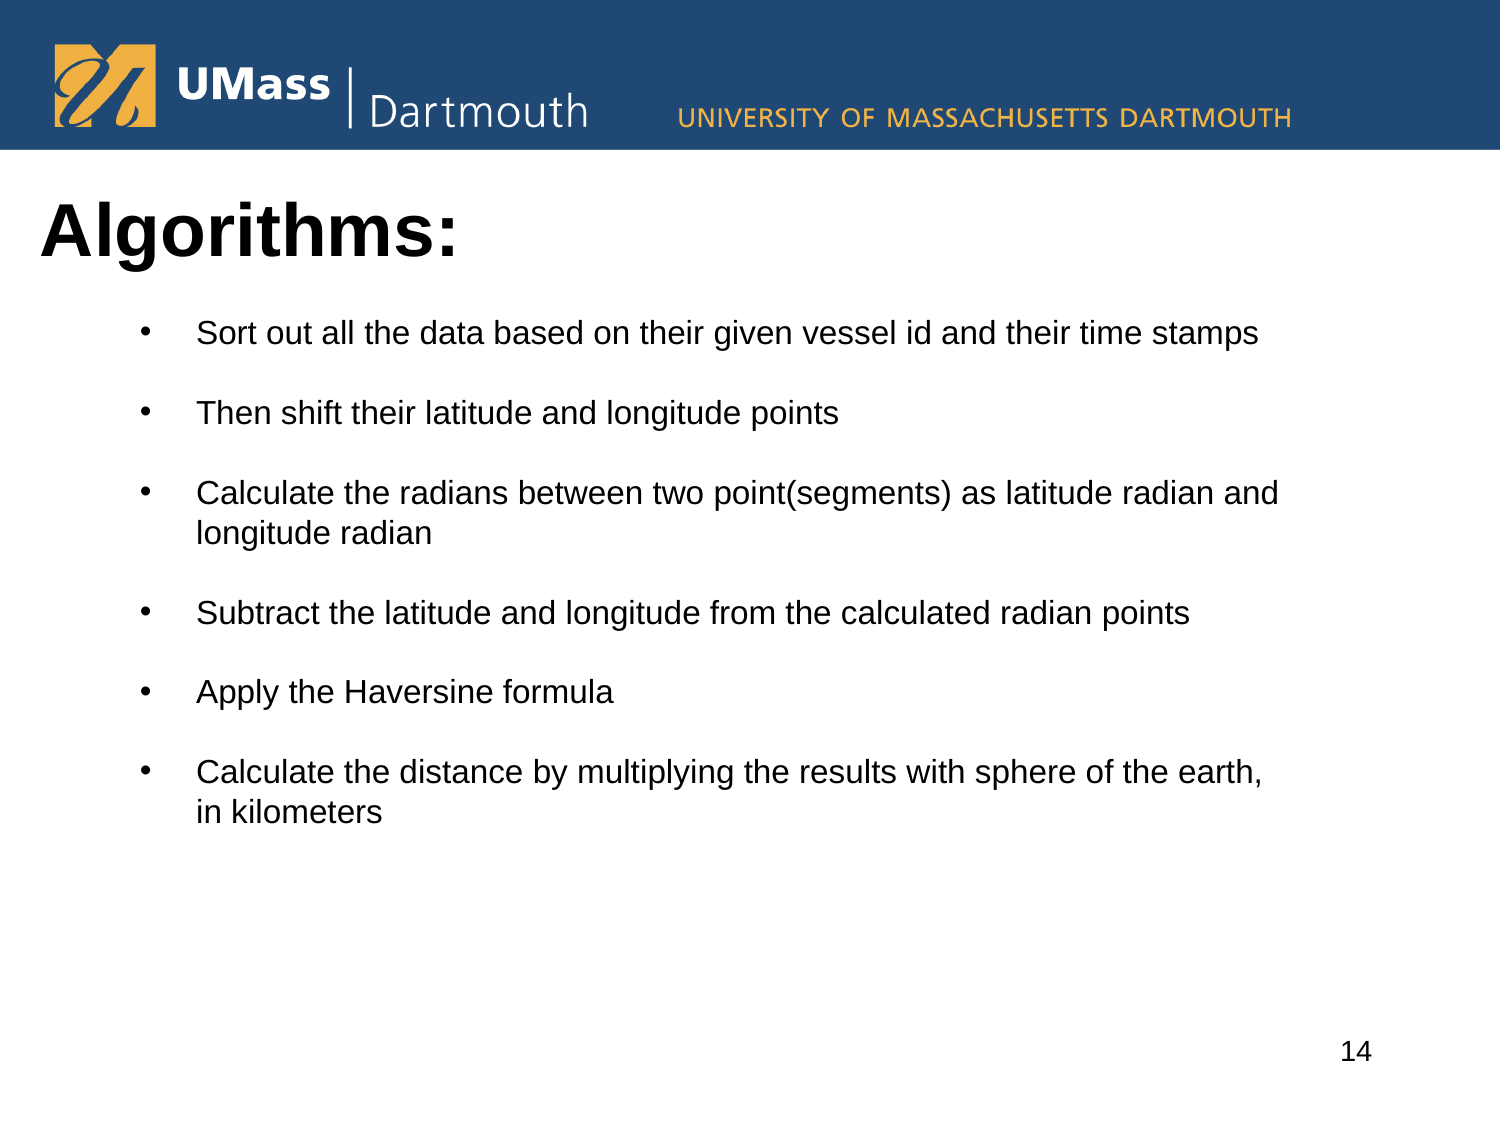

# Algorithms:
Sort out all the data based on their given vessel id and their time stamps

Then shift their latitude and longitude points

Calculate the radians between two point(segments) as latitude radian and longitude radian

Subtract the latitude and longitude from the calculated radian points

Apply the Haversine formula

Calculate the distance by multiplying the results with sphere of the earth, in kilometers

14